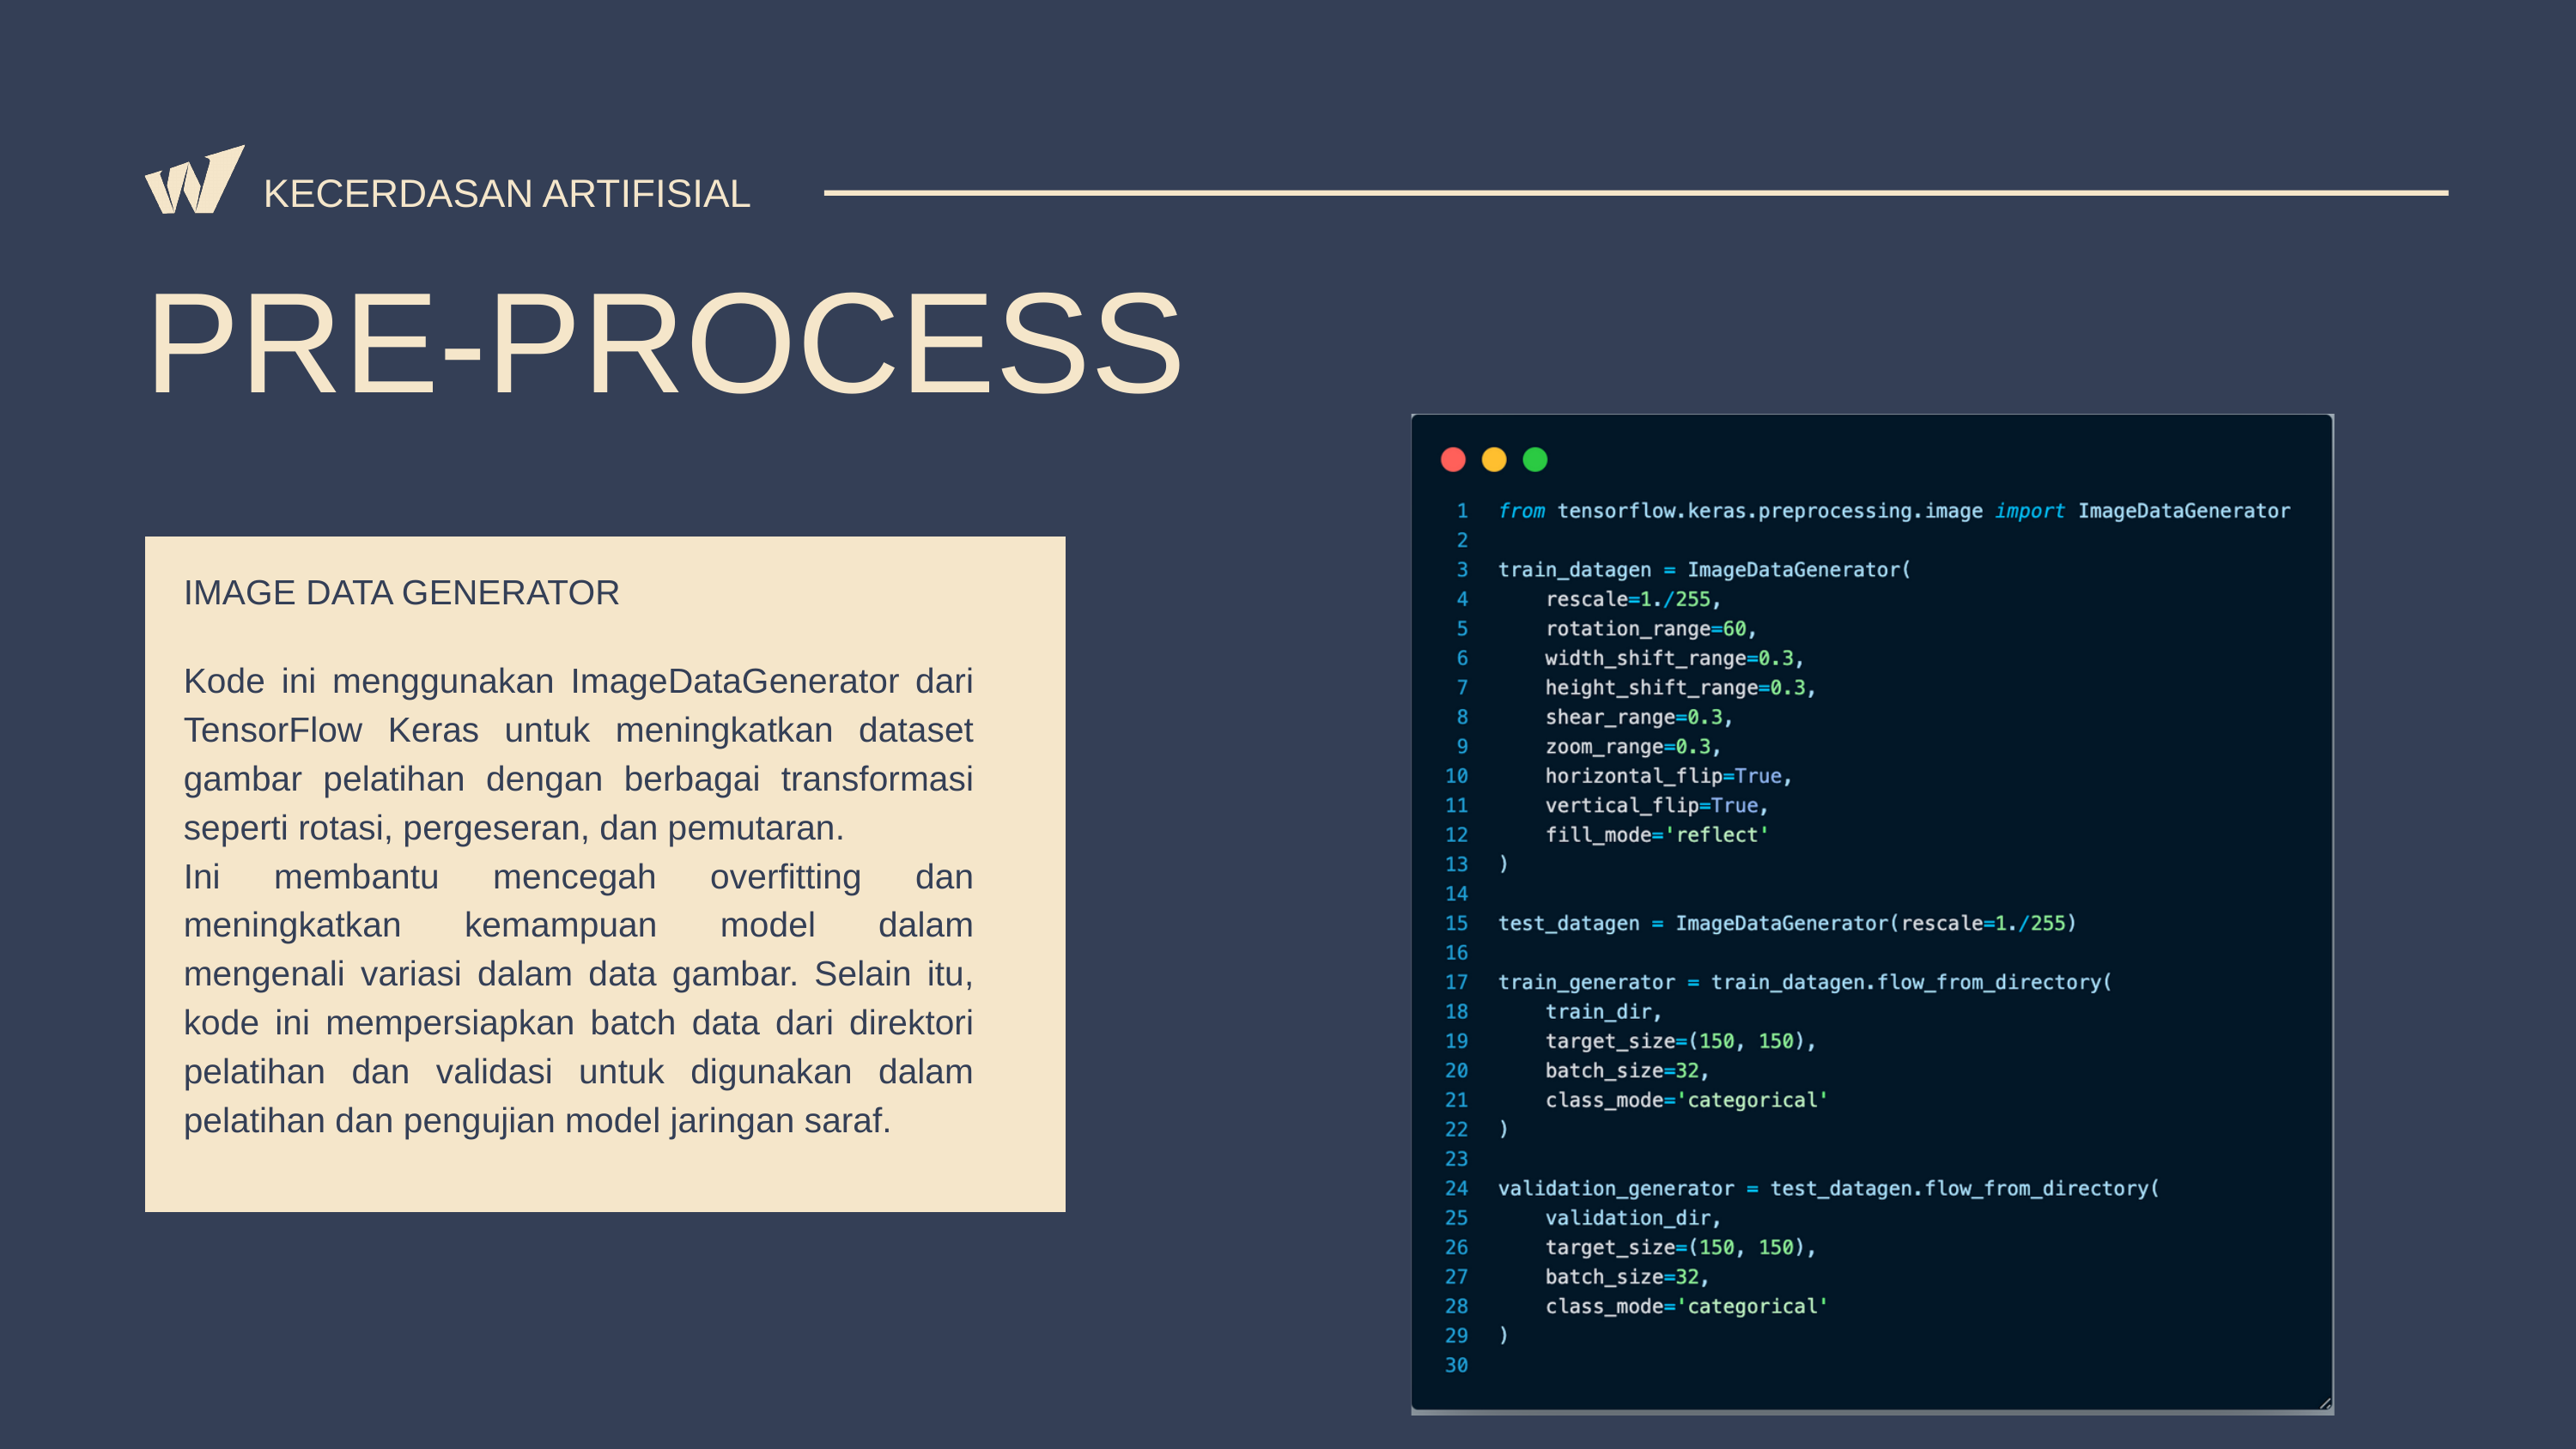

KECERDASAN ARTIFISIAL

PRE-PROCESS

IMAGE DATA GENERATOR
Kode ini menggunakan ImageDataGenerator dari TensorFlow Keras untuk meningkatkan dataset gambar pelatihan dengan berbagai transformasi seperti rotasi, pergeseran, dan pemutaran.
Ini membantu mencegah overfitting dan meningkatkan kemampuan model dalam mengenali variasi dalam data gambar. Selain itu, kode ini mempersiapkan batch data dari direktori pelatihan dan validasi untuk digunakan dalam pelatihan dan pengujian model jaringan saraf.